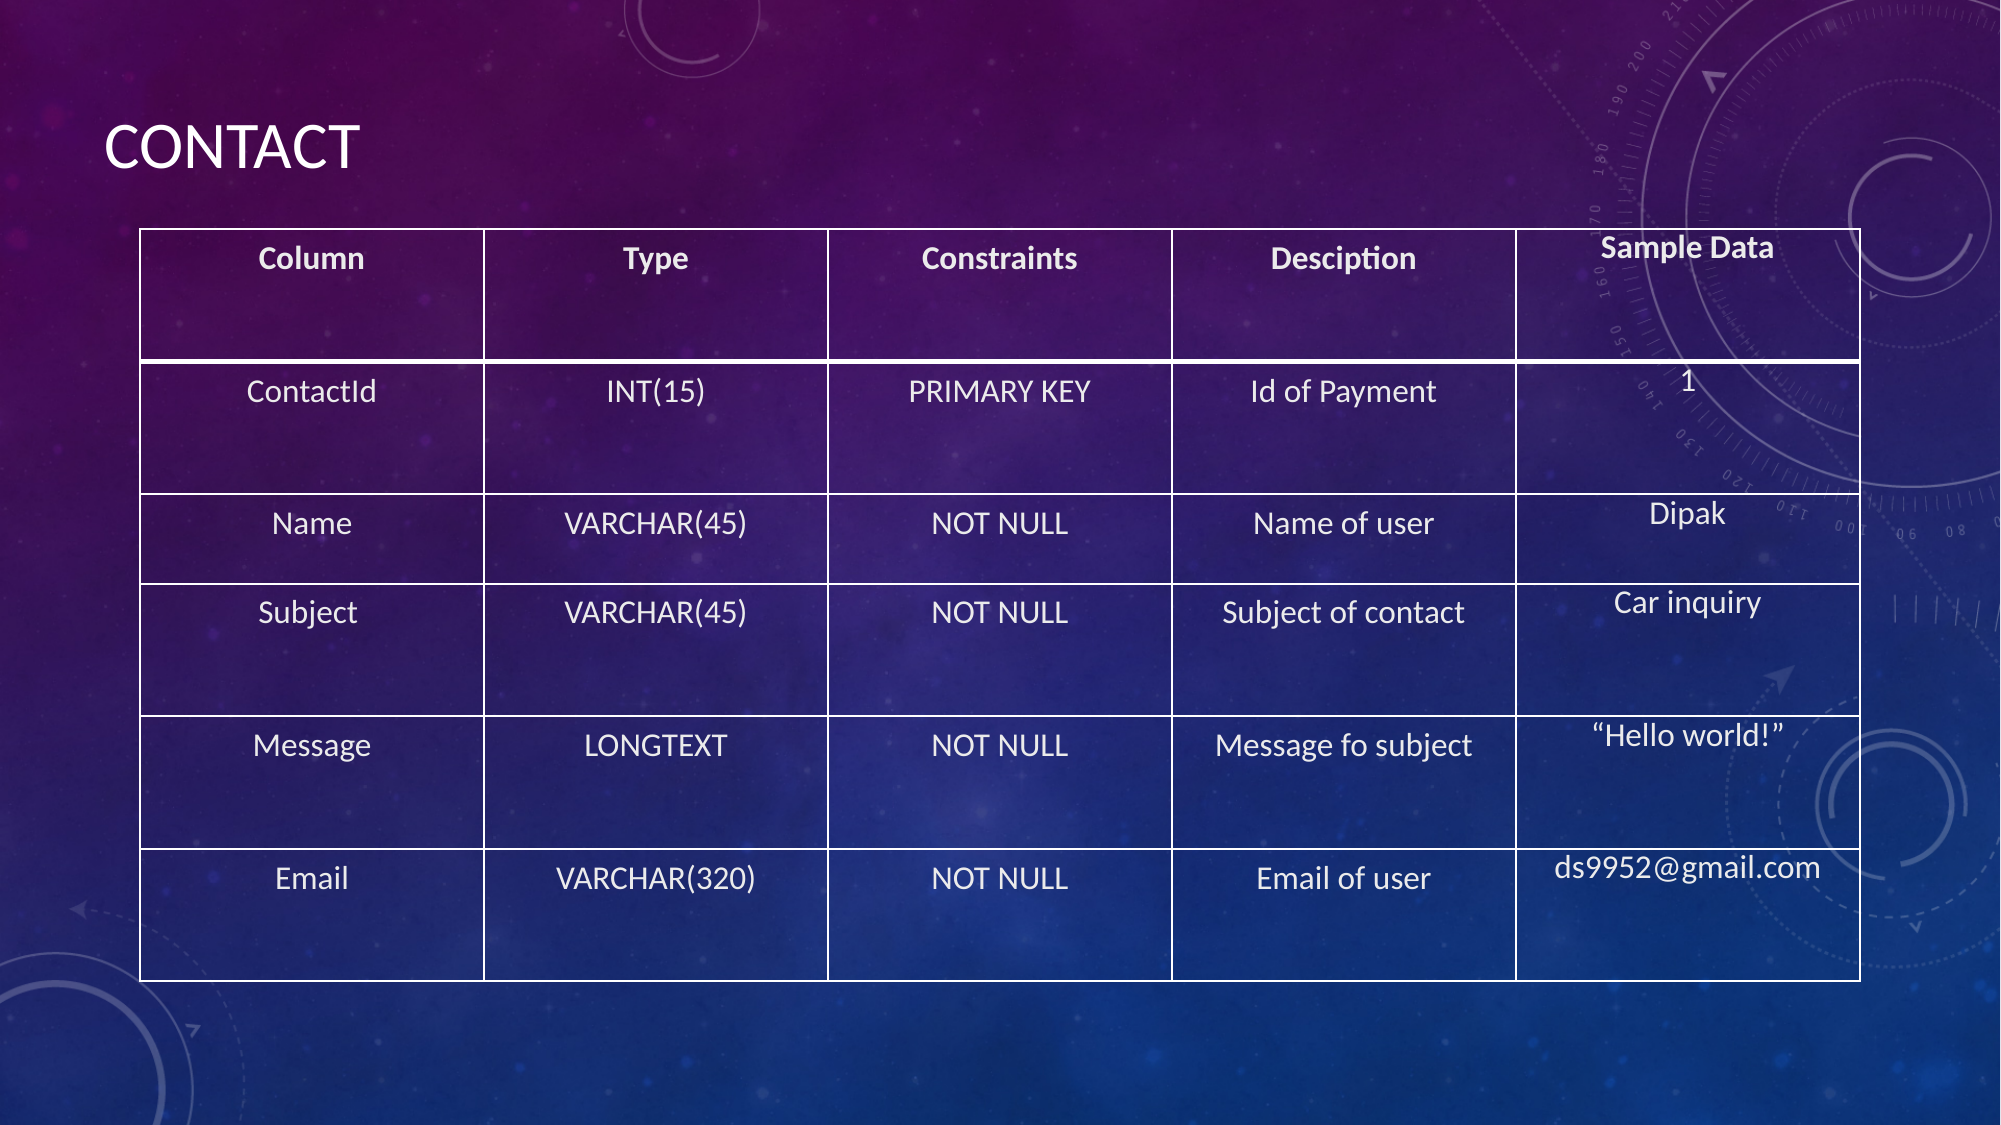

# Contact
| Column | Type | Constraints | Desciption | Sample Data |
| --- | --- | --- | --- | --- |
| ContactId | INT(15) | PRIMARY KEY | Id of Payment | 1 |
| Name | VARCHAR(45) | NOT NULL | Name of user | Dipak |
| Subject | VARCHAR(45) | NOT NULL | Subject of contact | Car inquiry |
| Message | LONGTEXT | NOT NULL | Message fo subject | “Hello world!” |
| Email | VARCHAR(320) | NOT NULL | Email of user | ds9952@gmail.com |